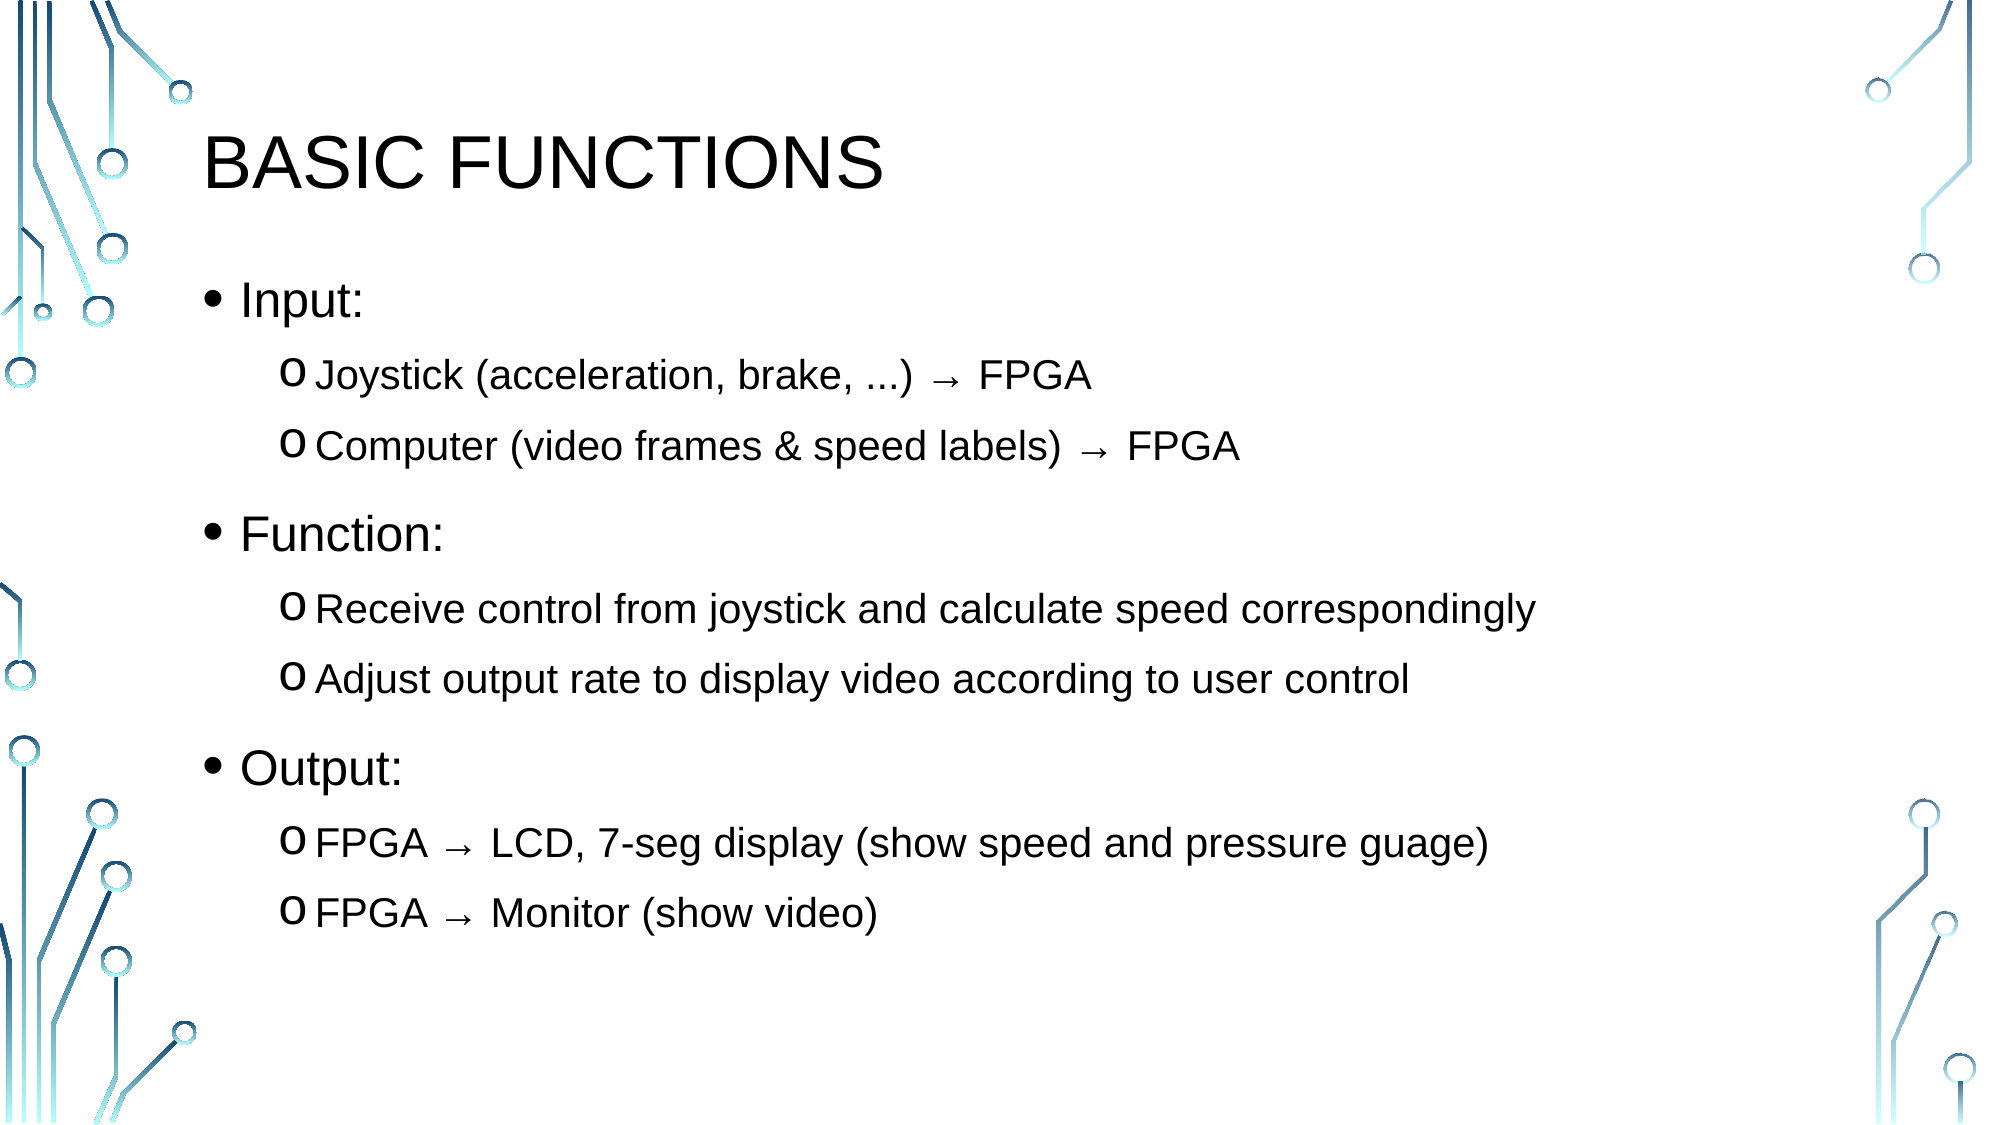

# BASIC functions
Input:
Joystick (acceleration, brake, ...) → FPGA
Computer (video frames & speed labels) → FPGA
Function:
Receive control from joystick and calculate speed correspondingly
Adjust output rate to display video according to user control
Output:
FPGA → LCD, 7-seg display (show speed and pressure guage)
FPGA → Monitor (show video)